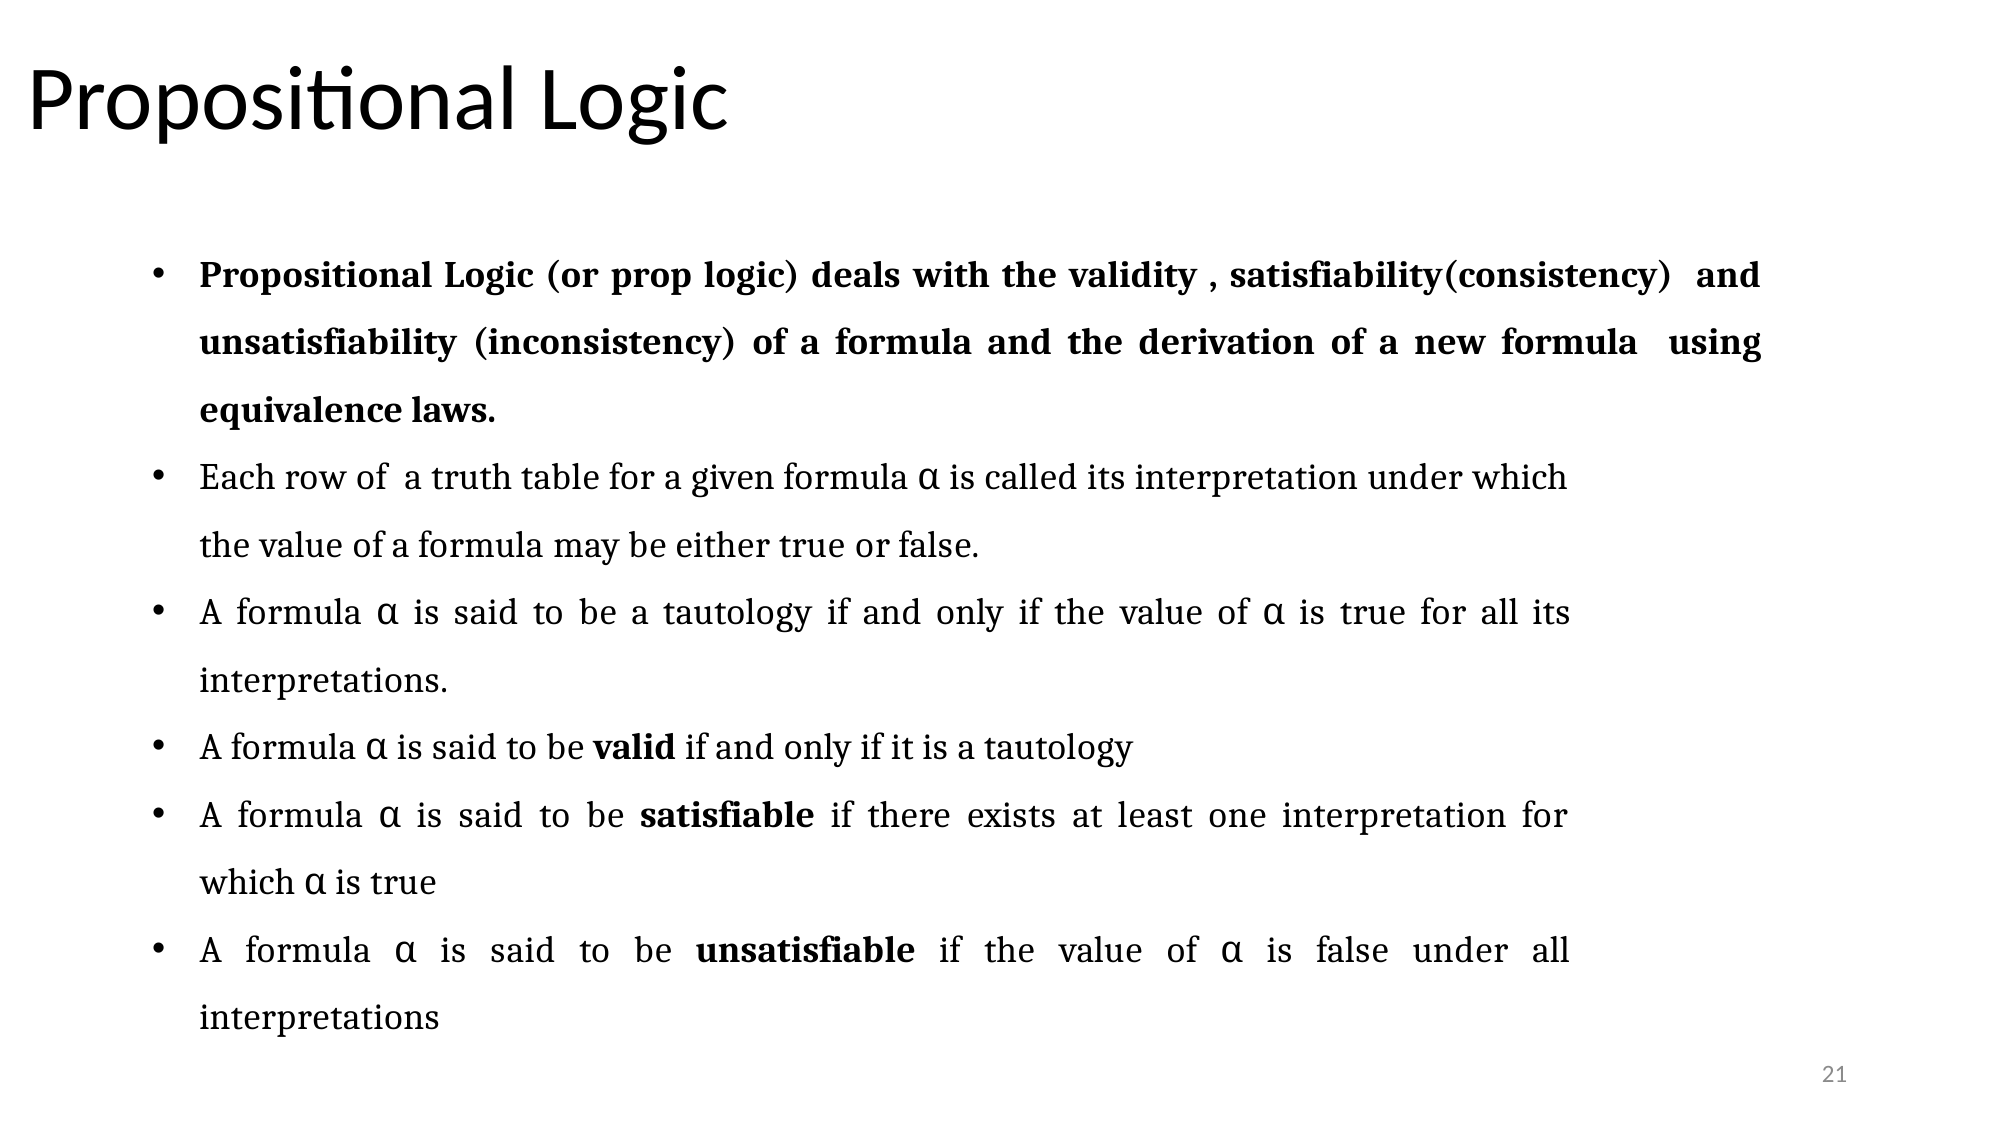

# Propositional Logic
Propositional Logic (or prop logic) deals with the validity , satisfiability(consistency)  and unsatisfiability (inconsistency) of a formula and the derivation of a new formula  using equivalence laws.
Each row of a truth table for a given formula α is called its interpretation under which
the value of a formula may be either true or false.
A formula α is said to be a tautology if and only if the value of α is true for all its
interpretations.
A formula α is said to be valid if and only if it is a tautology
A formula α is said to be satisfiable if there exists at least one interpretation for
which α is true
A formula α is said to be unsatisfiable if the value of α is false under all
interpretations
21